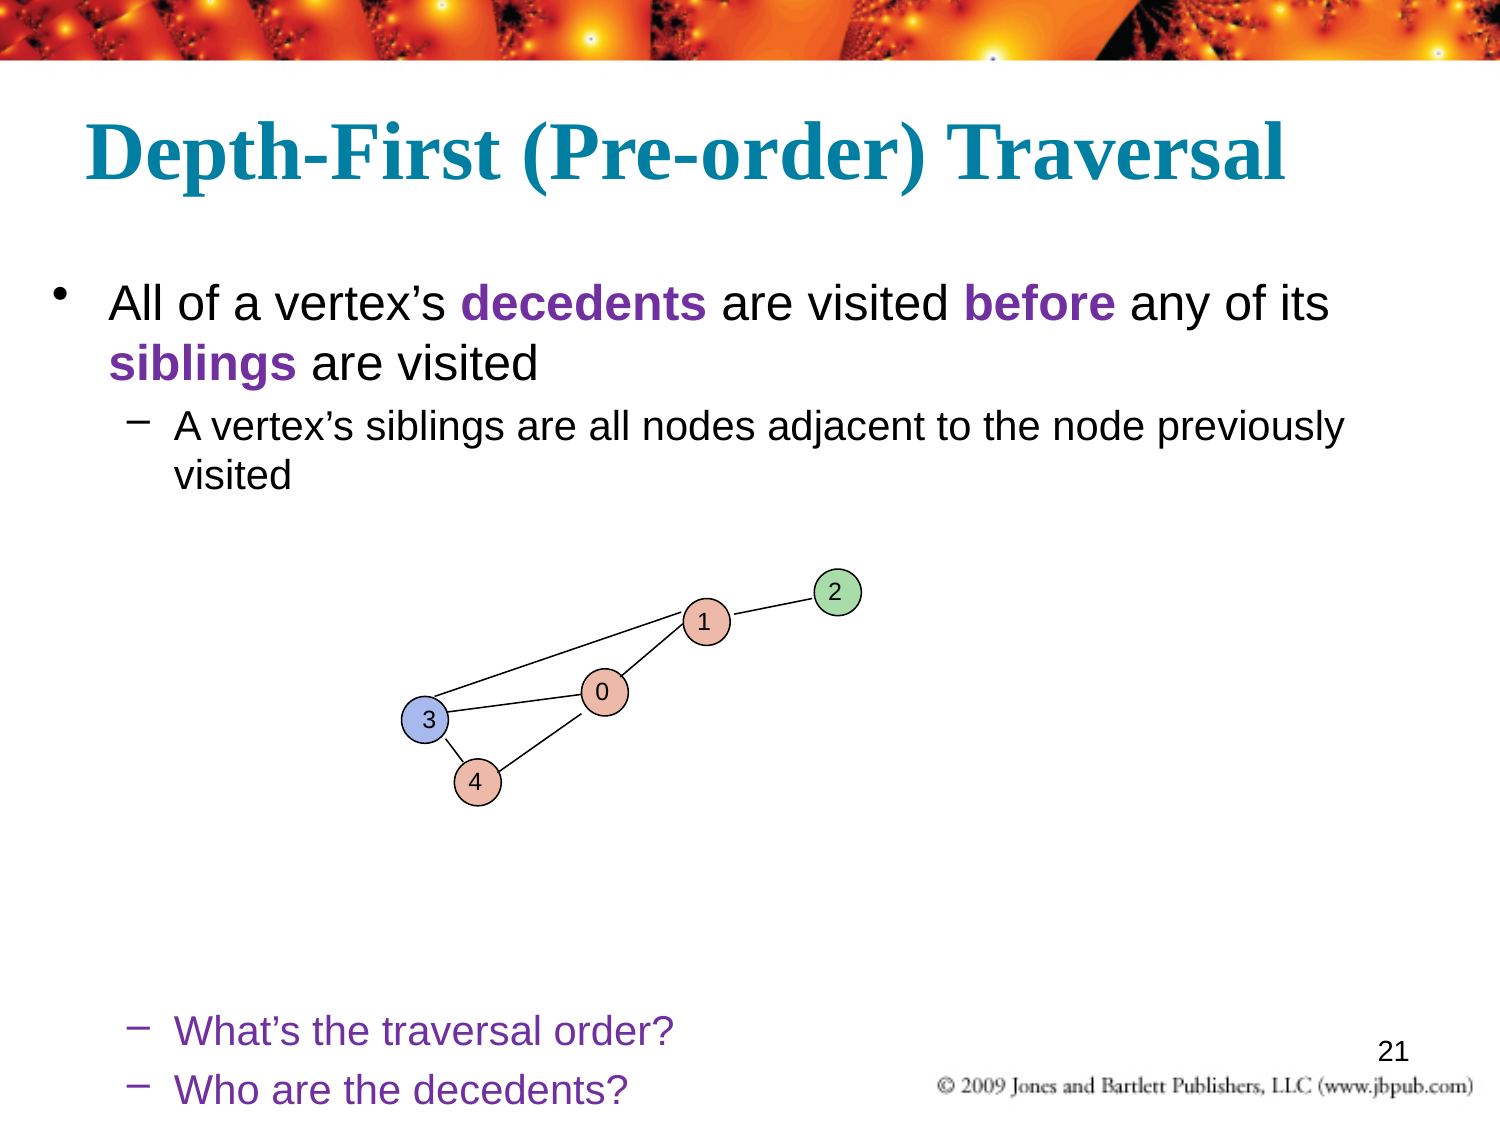

# Depth-First (Pre-order) Traversal
All of a vertex’s decedents are visited before any of its siblings are visited
A vertex’s siblings are all nodes adjacent to the node previously visited

What’s the traversal order?
Who are the decedents?

 2
 1

 0

  3

 4
21